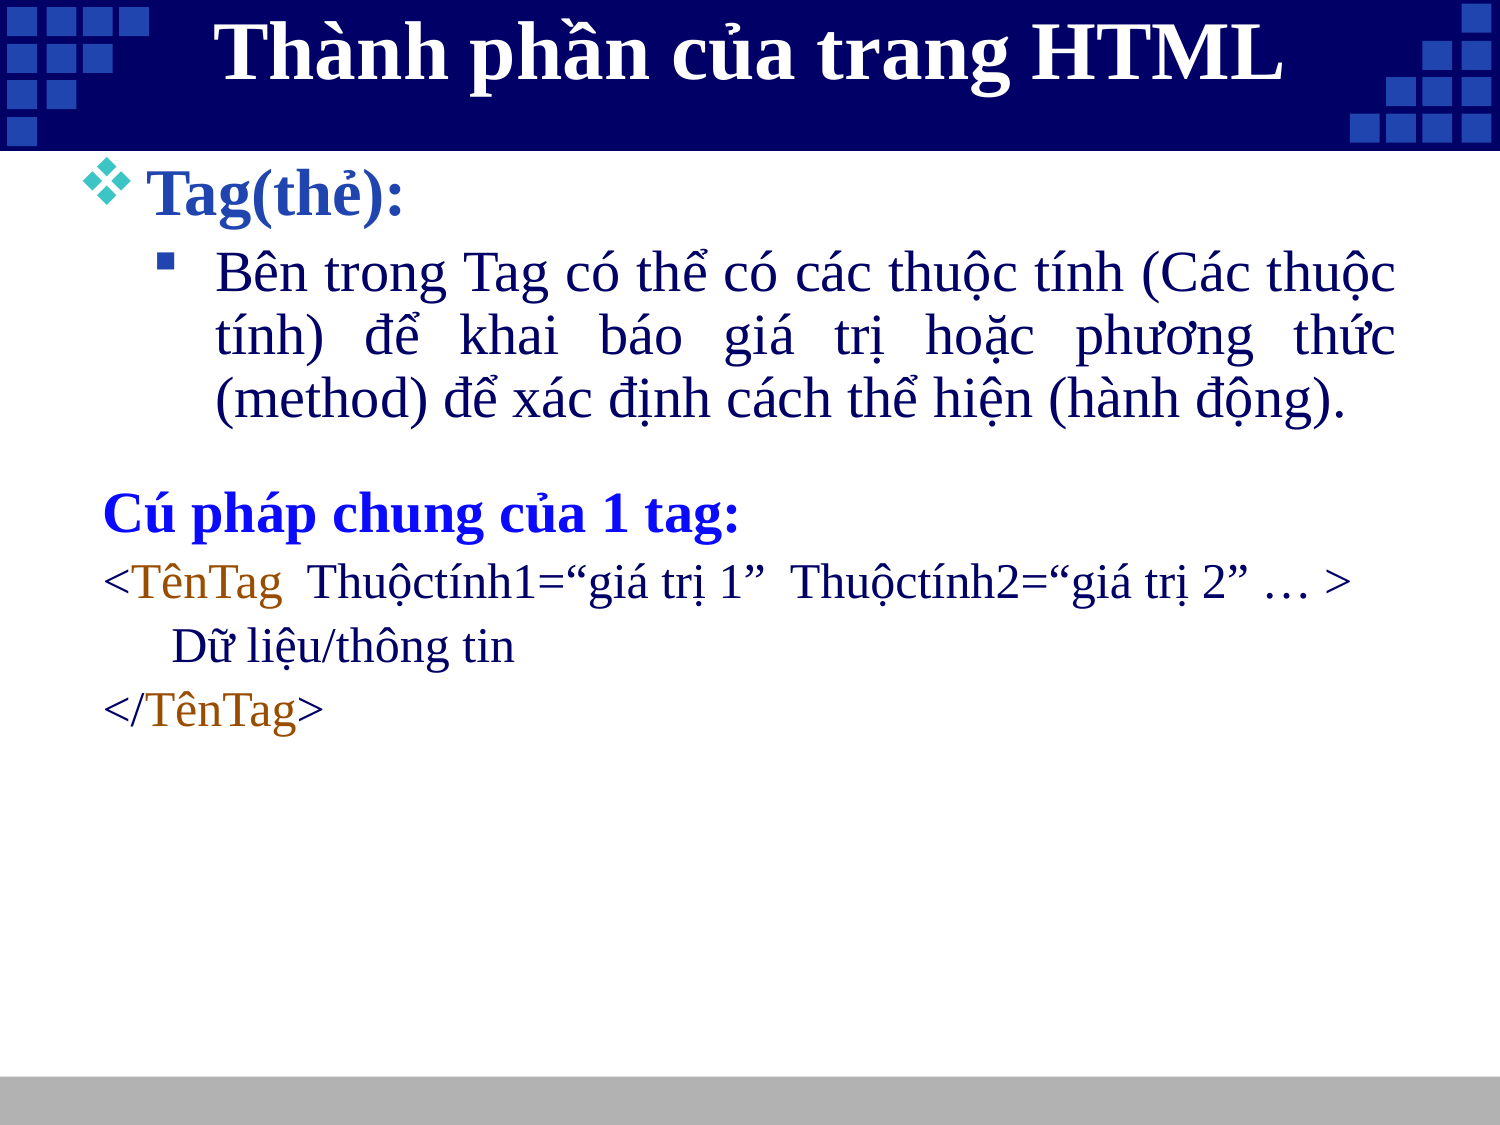

# Thành phần của trang HTML
Tag(thẻ):
Bên trong Tag có thể có các thuộc tính (Các thuộc tính) để khai báo giá trị hoặc phương thức (method) để xác định cách thể hiện (hành động).
Cú pháp chung của 1 tag:
<TênTag  Thuộctính1=“giá trị 1”  Thuộctính2=“giá trị 2” … >
	Dữ liệu/thông tin
</TênTag>